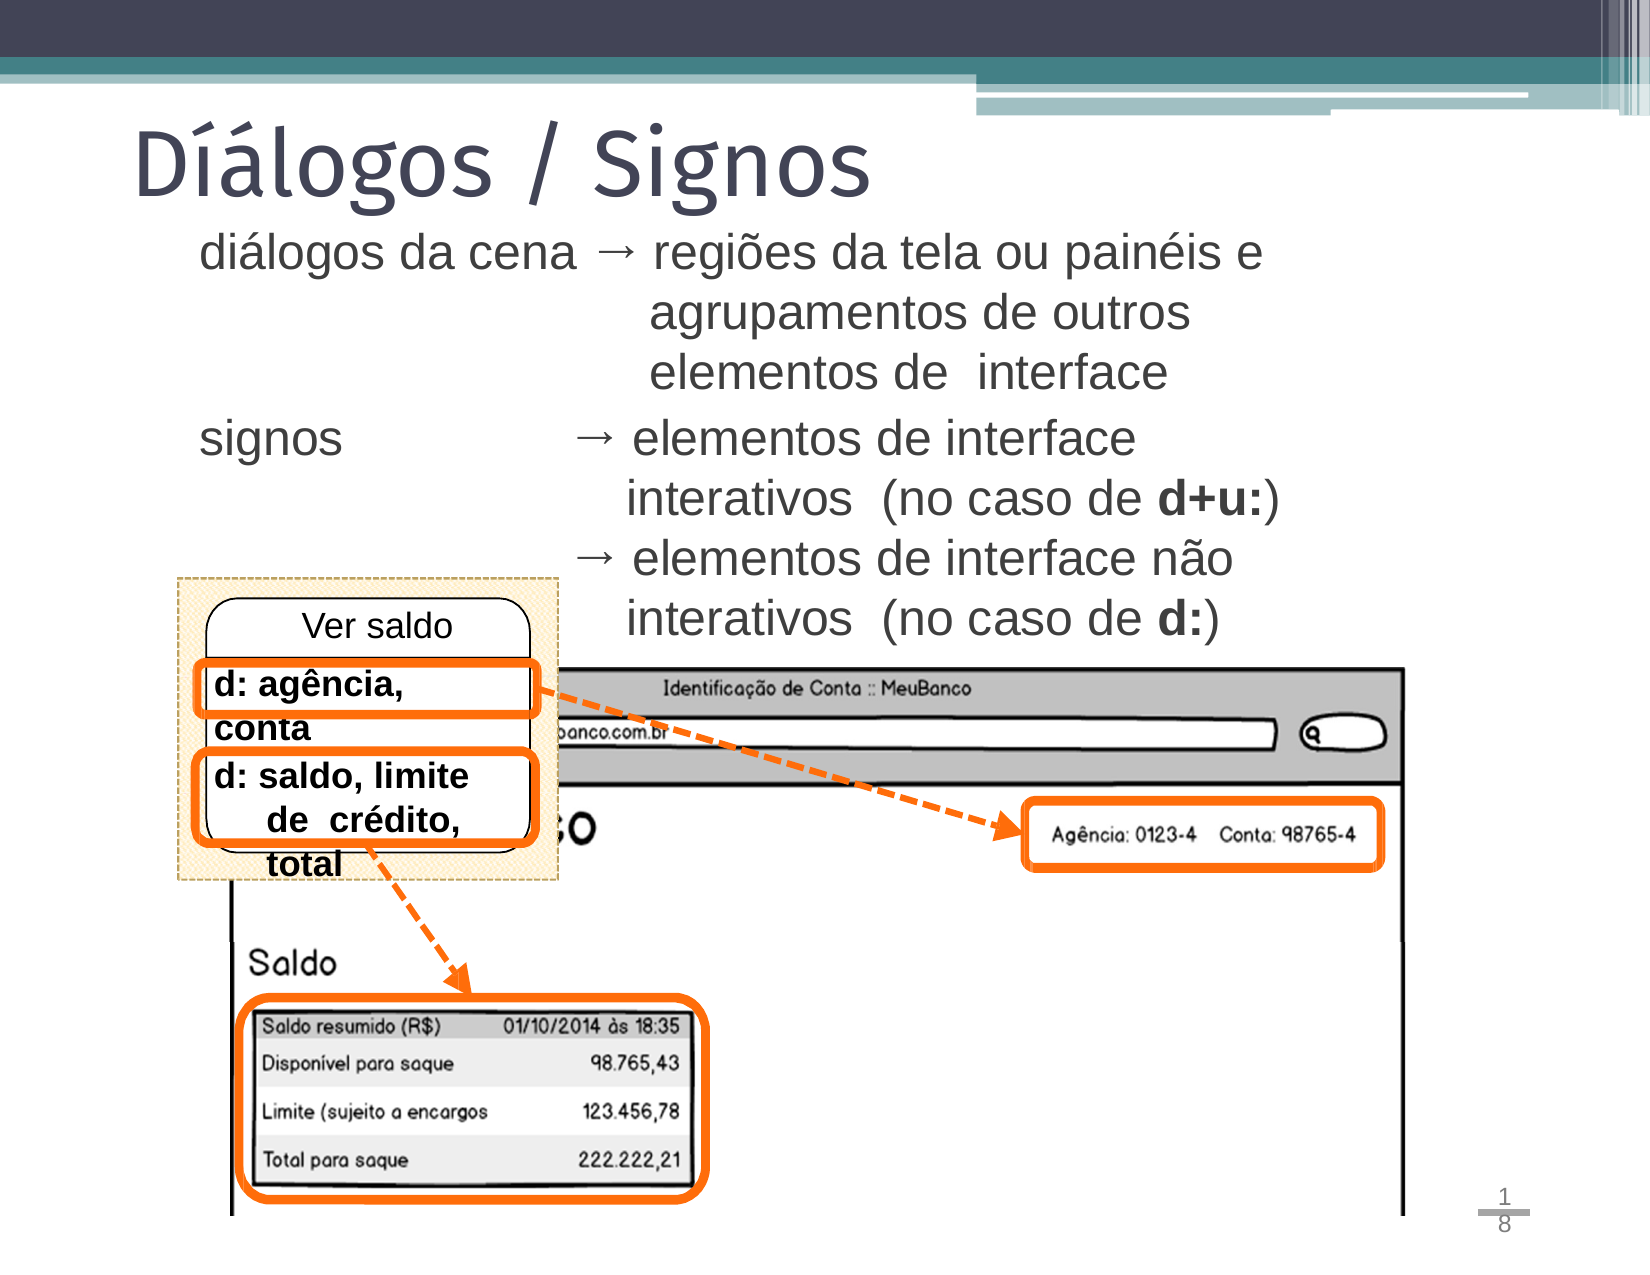

# Díálogos / Signos

diálogos da cena → regiões da tela ou painéis e
agrupamentos de outros elementos de  interface
signos
→ elementos de interface interativos  (no caso de d+u:)
→ elementos de interface não interativos  (no caso de d:)

Ver saldo
d: agência, conta

d: saldo, limite de  crédito, total

18